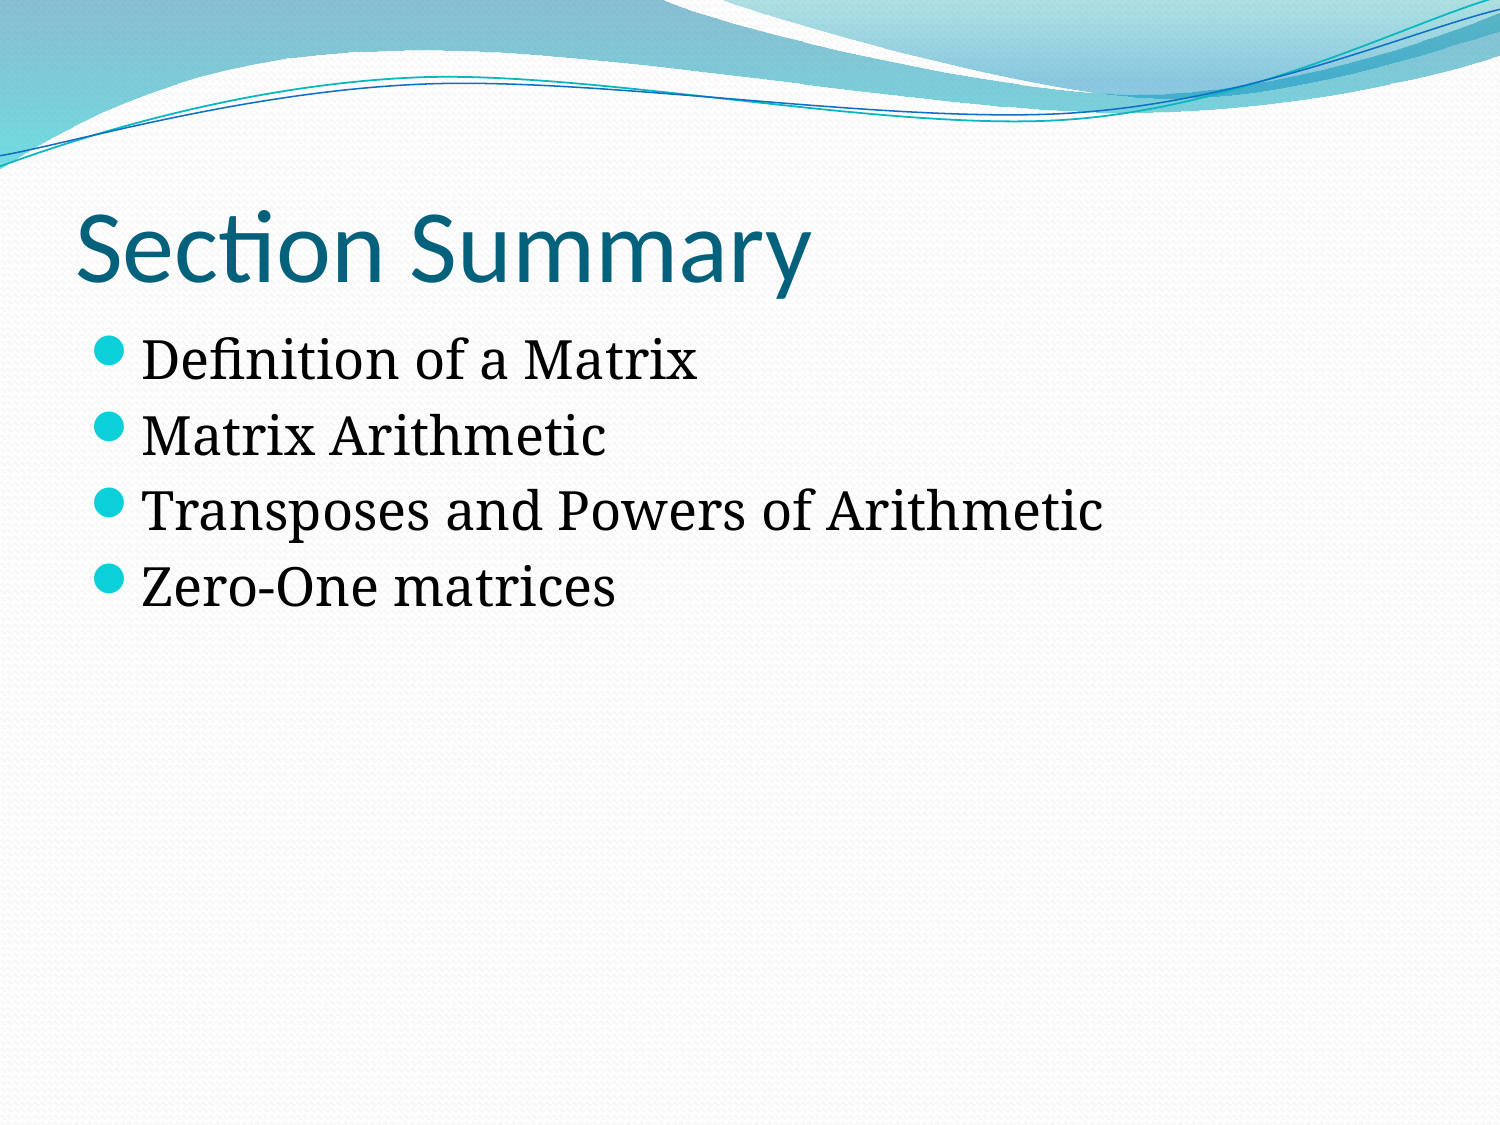

# Section Summary
Definition of a Matrix
Matrix Arithmetic
Transposes and Powers of Arithmetic
Zero-One matrices